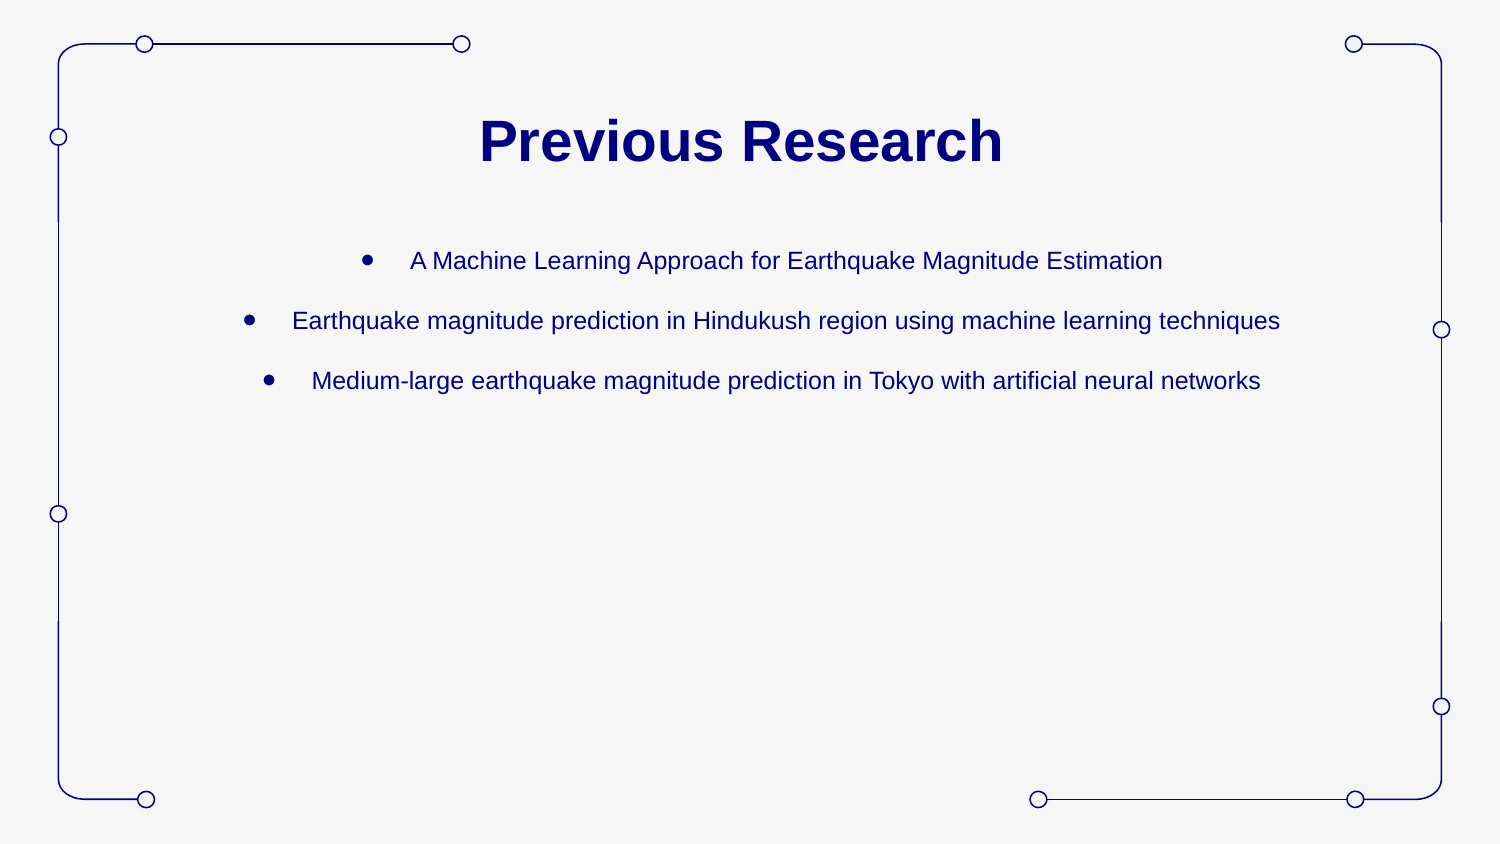

# Previous Research
A Machine Learning Approach for Earthquake Magnitude Estimation
Earthquake magnitude prediction in Hindukush region using machine learning techniques
Medium-large earthquake magnitude prediction in Tokyo with artificial neural networks